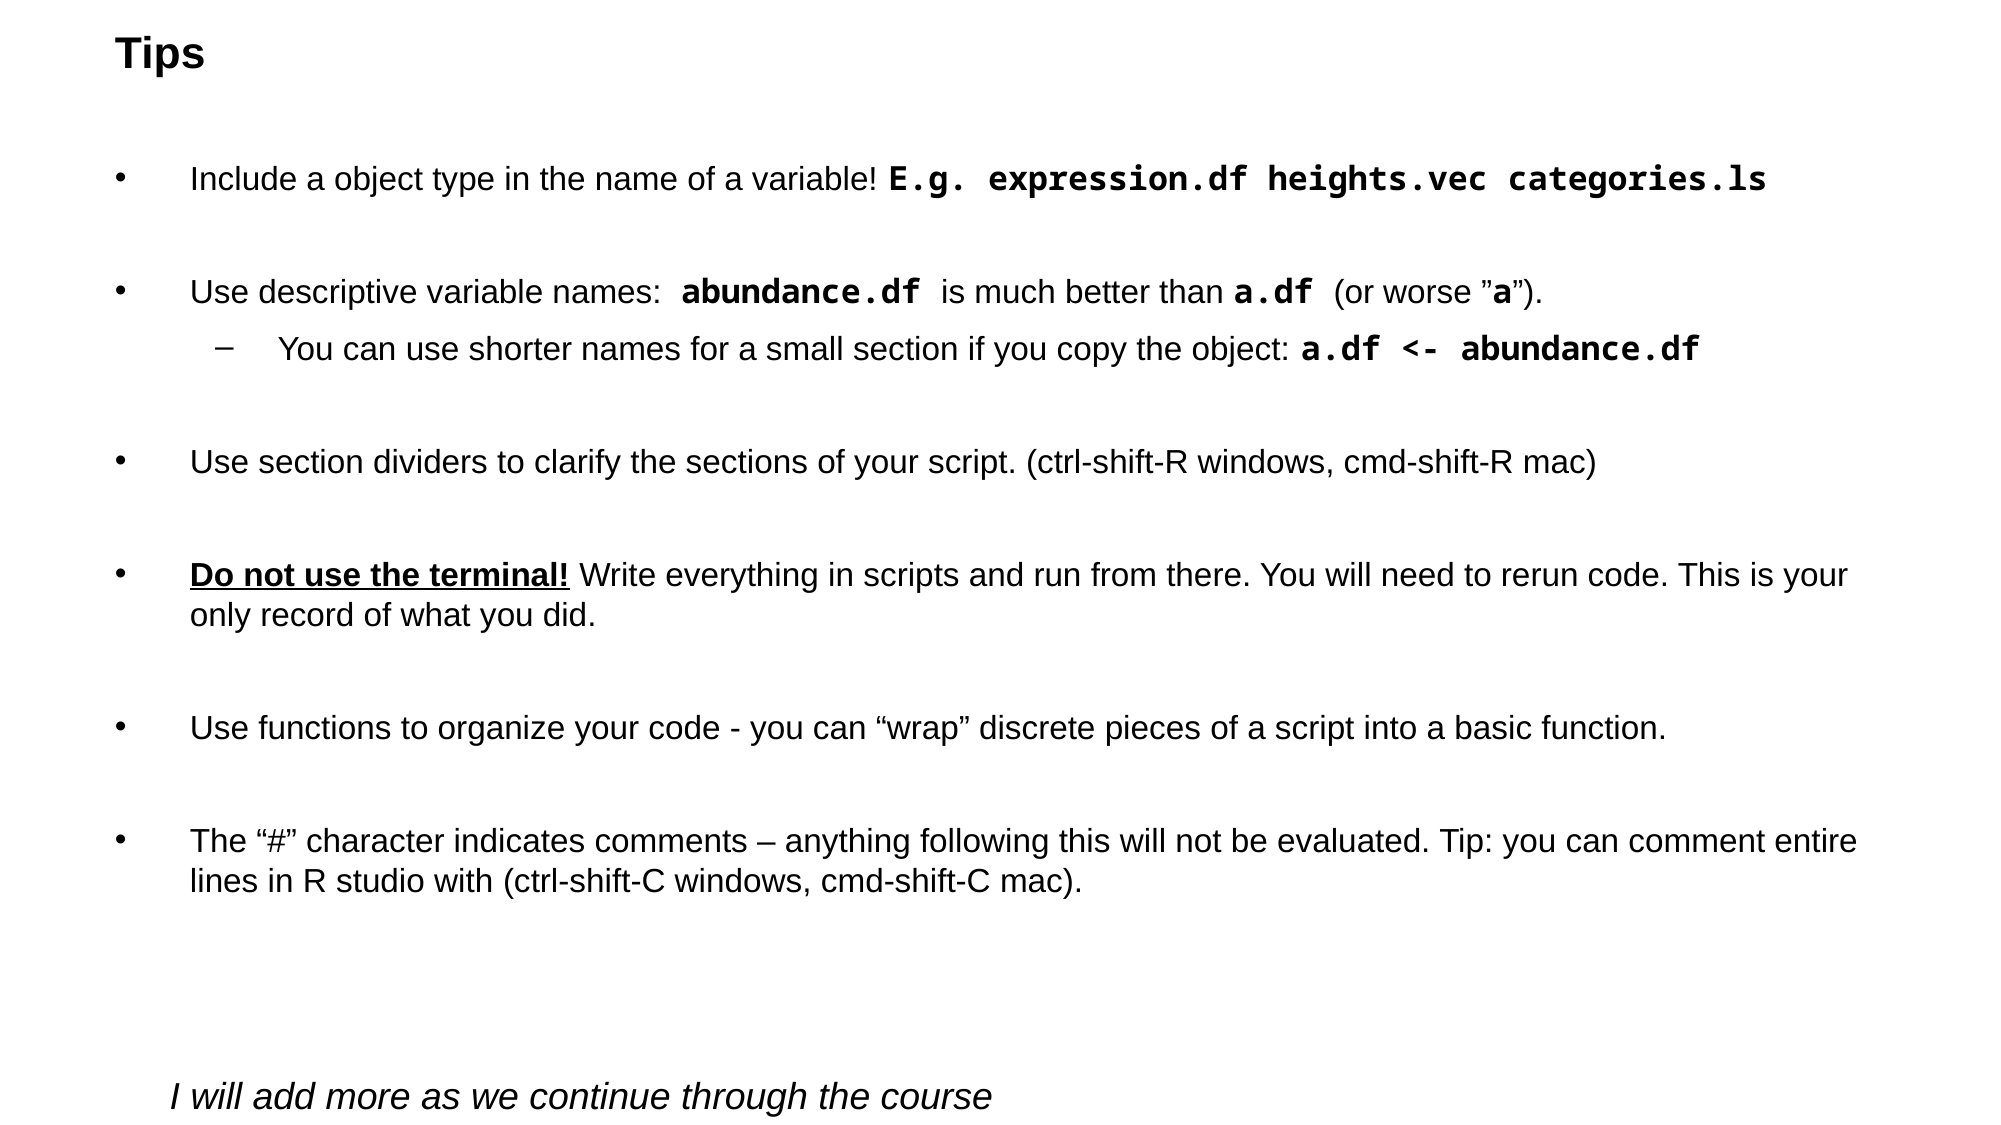

# Tips
Include a object type in the name of a variable! E.g. expression.df heights.vec categories.ls

Use descriptive variable names:  abundance.df is much better than a.df (or worse ”a”).
You can use shorter names for a small section if you copy the object: a.df <- abundance.df

Use section dividers to clarify the sections of your script. (ctrl-shift-R windows, cmd-shift-R mac)

Do not use the terminal! Write everything in scripts and run from there. You will need to rerun code. This is your only record of what you did.

Use functions to organize your code - you can “wrap” discrete pieces of a script into a basic function.

The “#” character indicates comments – anything following this will not be evaluated. Tip: you can comment entire lines in R studio with (ctrl-shift-C windows, cmd-shift-C mac).

I will add more as we continue through the course